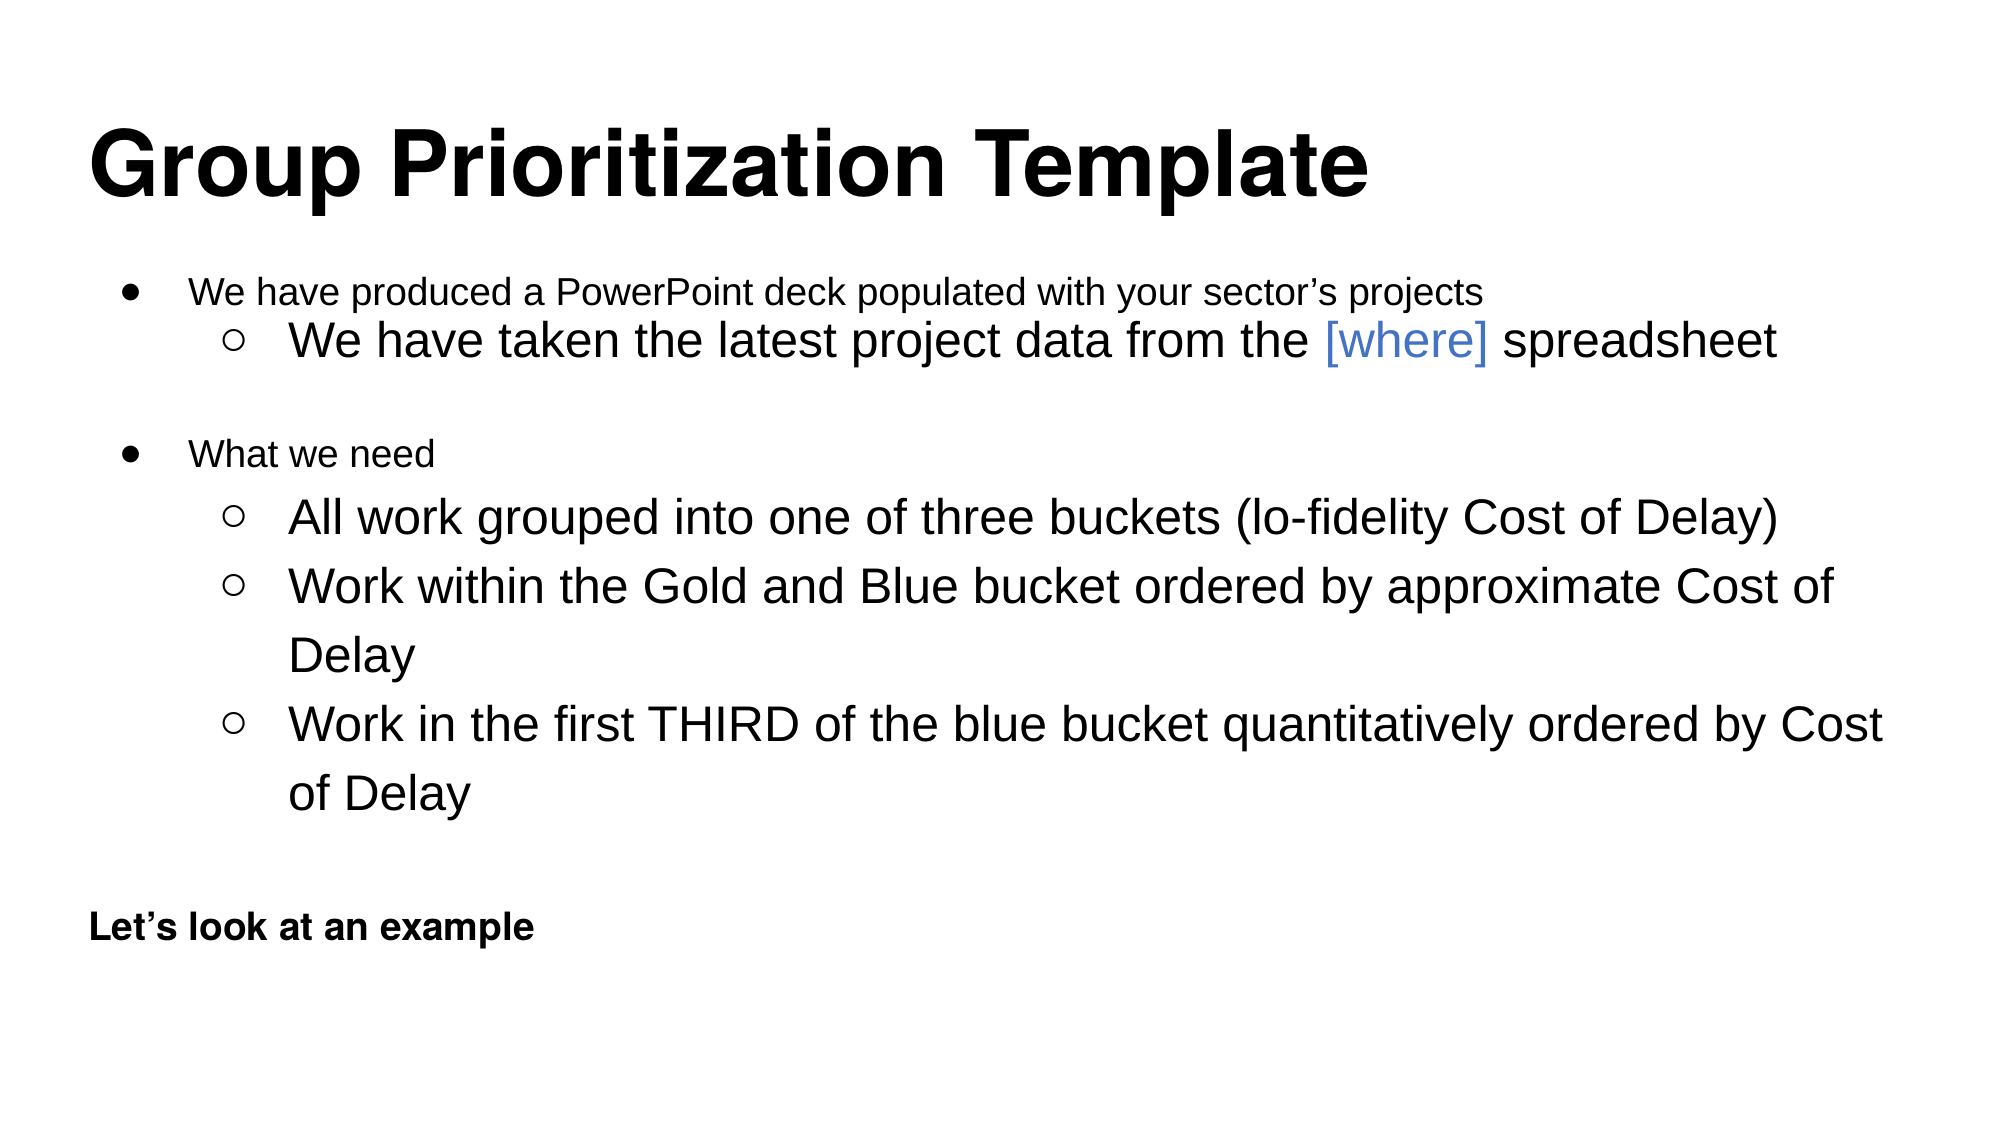

# Group Prioritization Template
We have produced a PowerPoint deck populated with your sector’s projects
We have taken the latest project data from the [where] spreadsheet
What we need
All work grouped into one of three buckets (lo-fidelity Cost of Delay)
Work within the Gold and Blue bucket ordered by approximate Cost of Delay
Work in the first THIRD of the blue bucket quantitatively ordered by Cost of Delay

Let’s look at an example